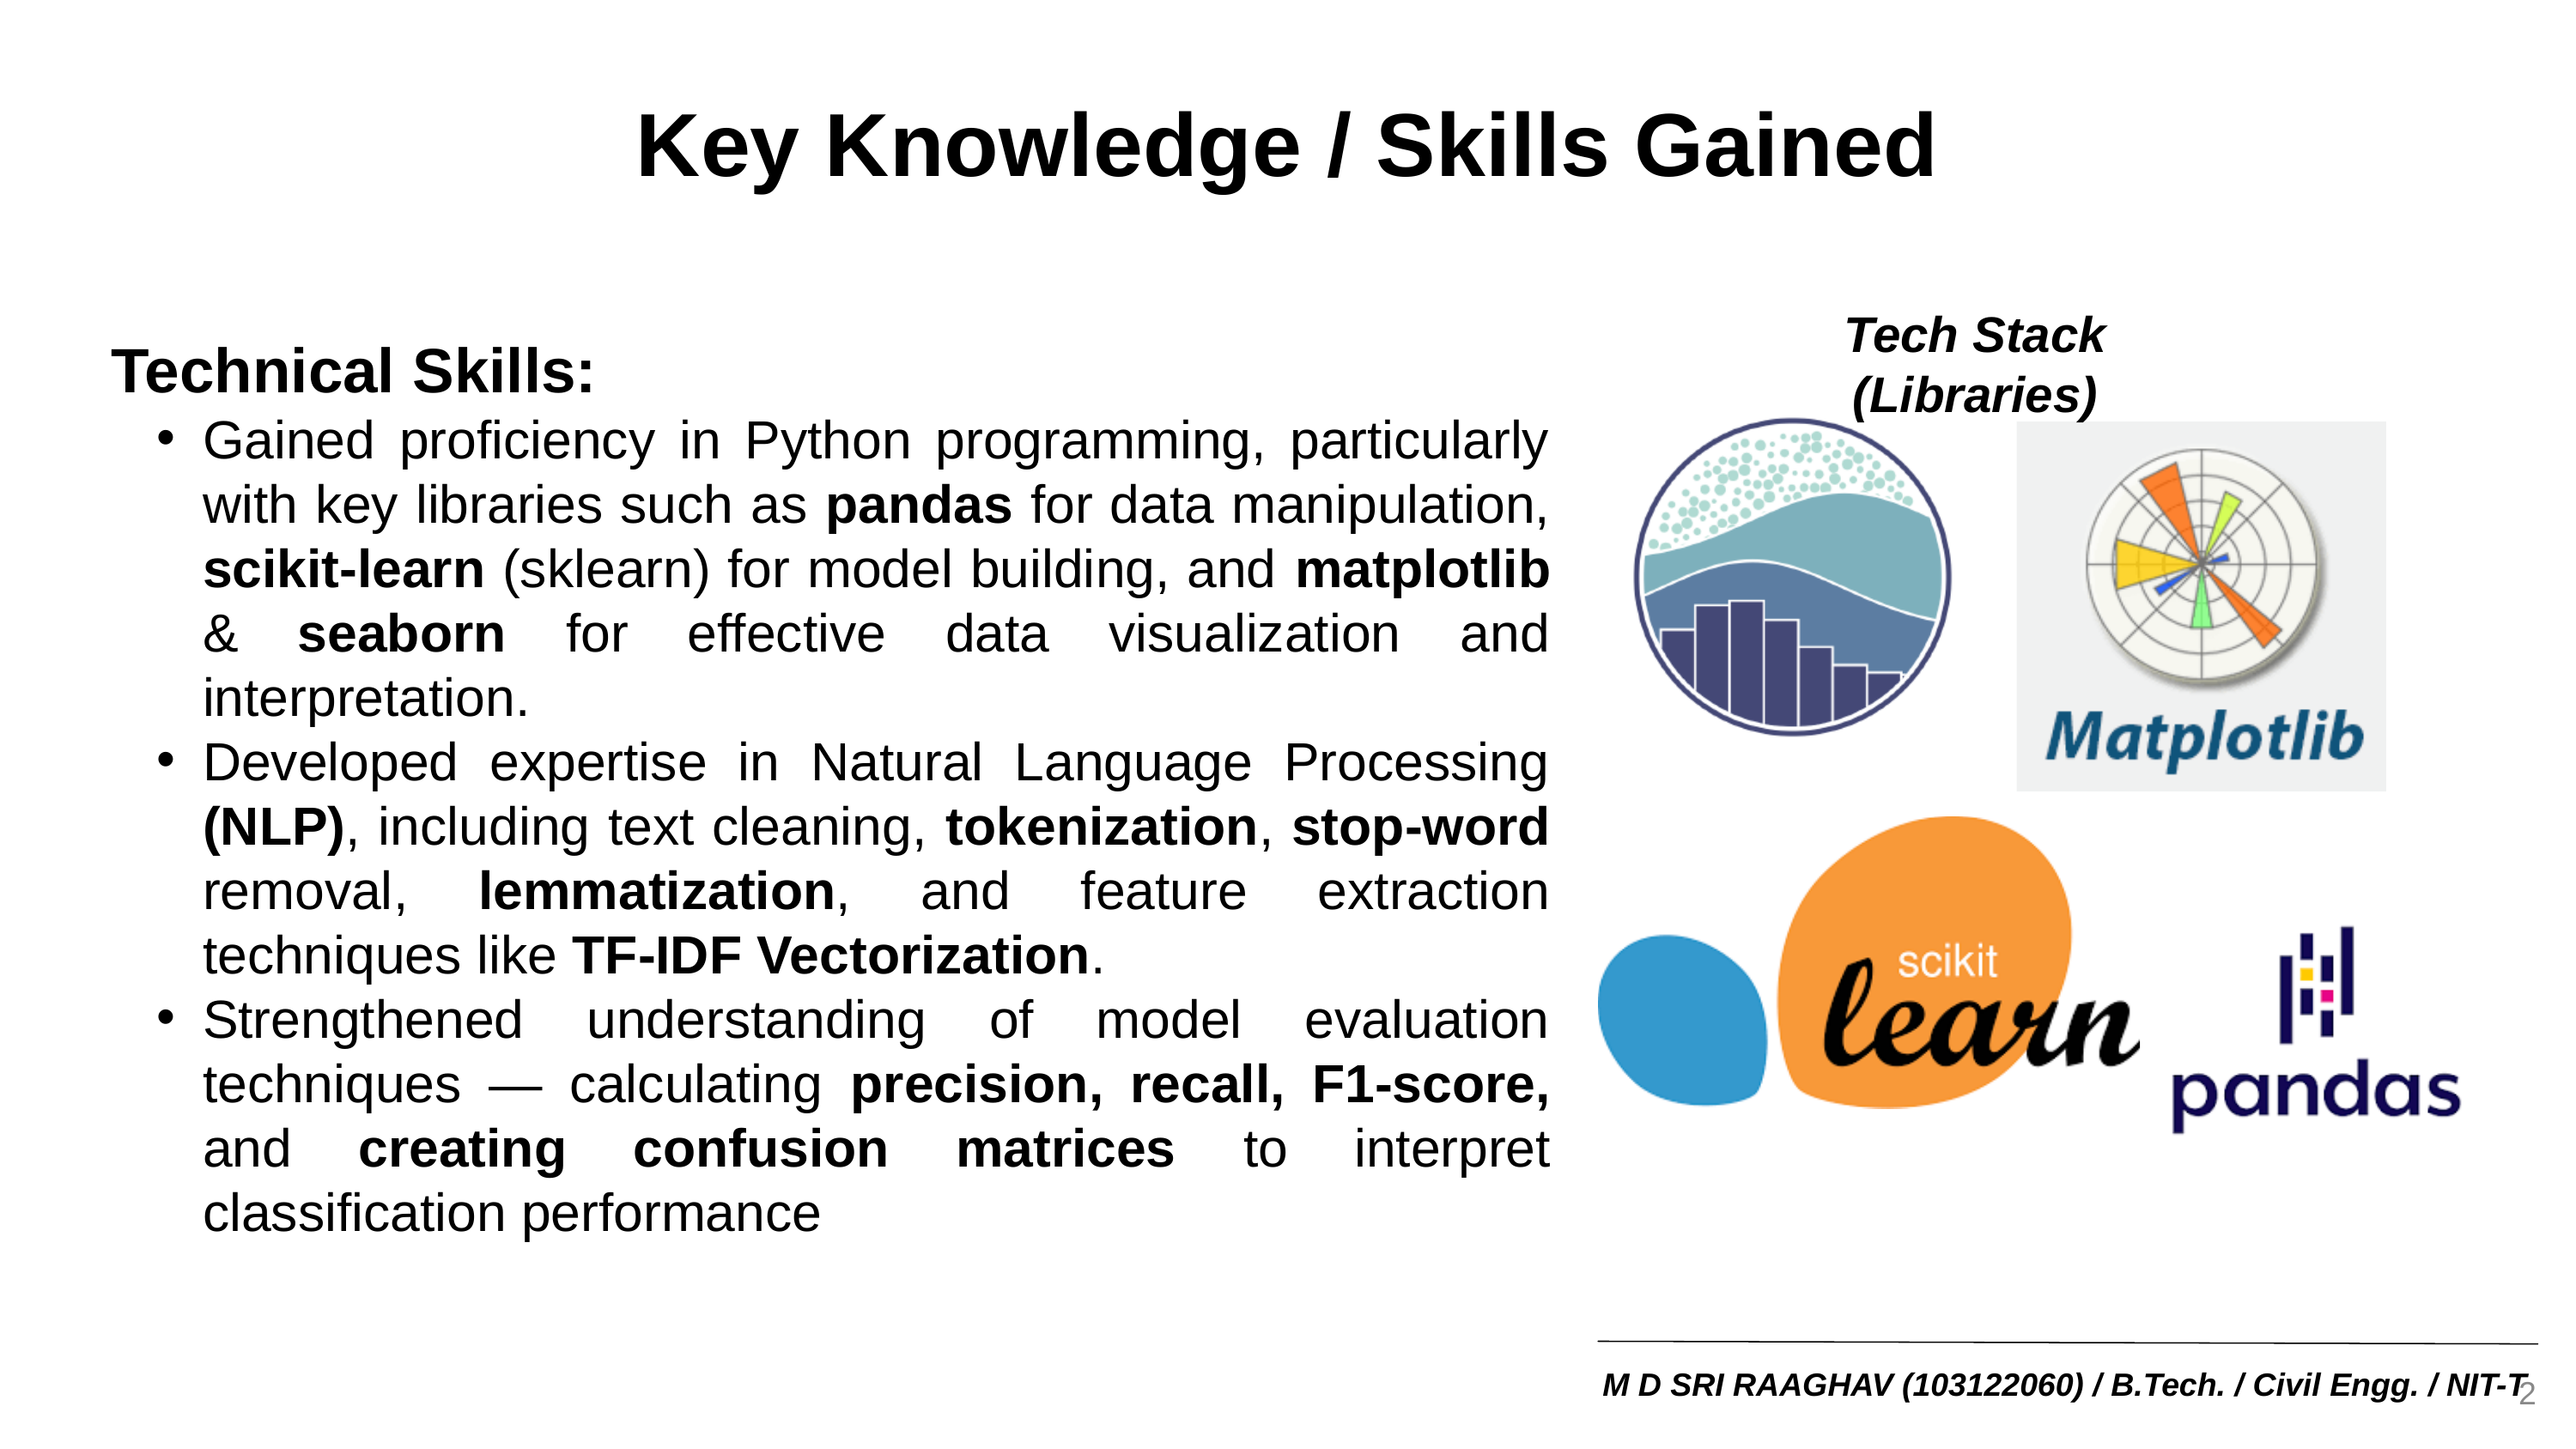

Key Knowledge / Skills Gained
Tech Stack (Libraries)
Technical Skills:
Gained proficiency in Python programming, particularly with key libraries such as pandas for data manipulation, scikit-learn (sklearn) for model building, and matplotlib & seaborn for effective data visualization and interpretation.
Developed expertise in Natural Language Processing (NLP), including text cleaning, tokenization, stop-word removal, lemmatization, and feature extraction techniques like TF-IDF Vectorization.
Strengthened understanding of model evaluation techniques — calculating precision, recall, F1-score, and creating confusion matrices to interpret classification performance

2

M D SRI RAAGHAV (103122060) / B.Tech. / Civil Engg. / NIT-T